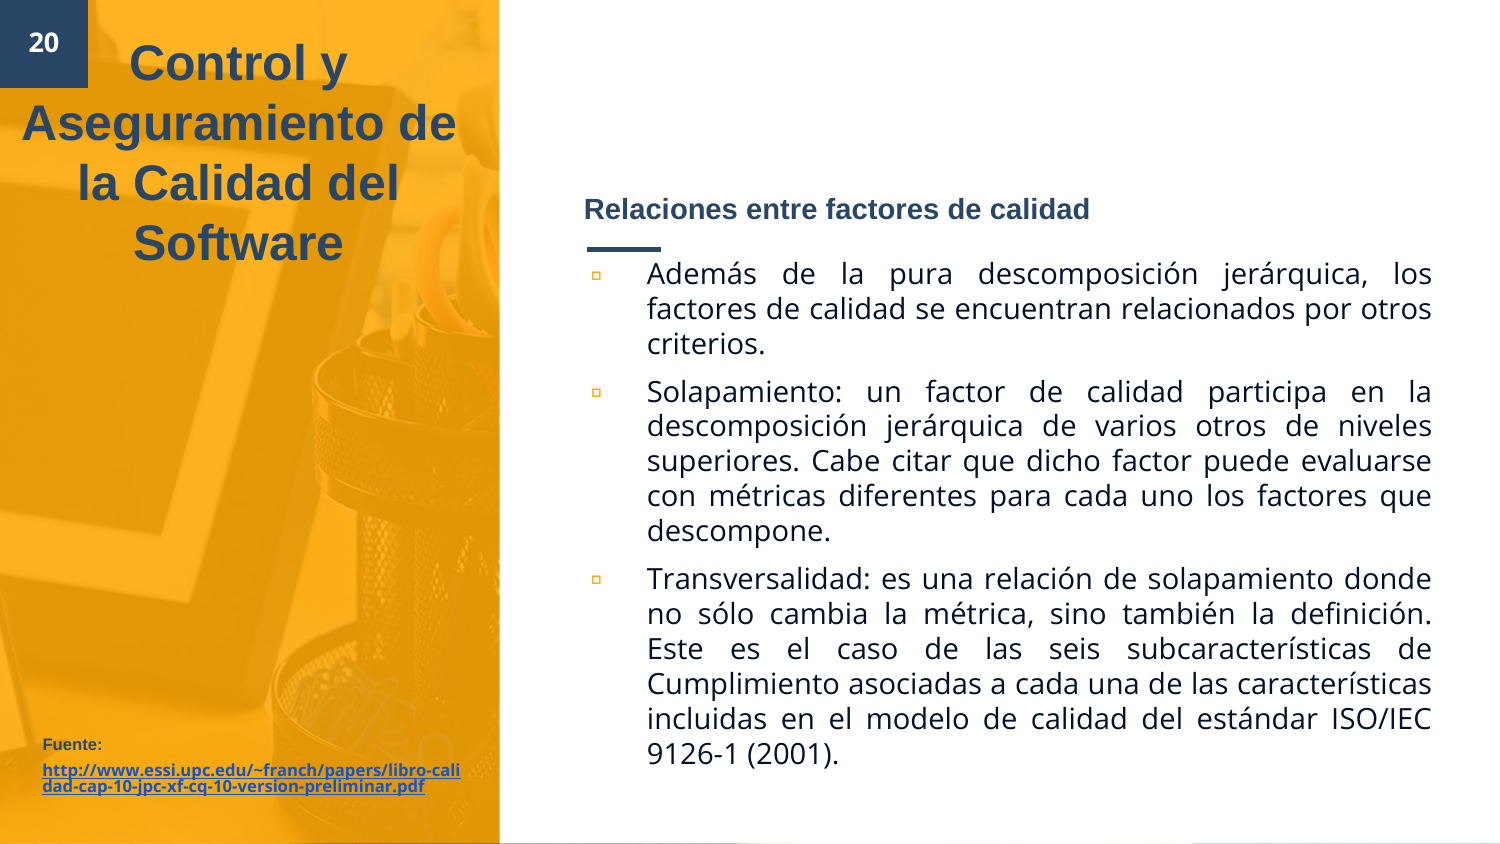

Control y Aseguramiento de la Calidad del Software
20
# Relaciones entre factores de calidad
Además de la pura descomposición jerárquica, los factores de calidad se encuentran relacionados por otros criterios.
Solapamiento: un factor de calidad participa en la descomposición jerárquica de varios otros de niveles superiores. Cabe citar que dicho factor puede evaluarse con métricas diferentes para cada uno los factores que descompone.
Transversalidad: es una relación de solapamiento donde no sólo cambia la métrica, sino también la definición. Este es el caso de las seis subcaracterísticas de Cumplimiento asociadas a cada una de las características incluidas en el modelo de calidad del estándar ISO/IEC 9126-1 (2001).

Fuente:
http://www.essi.upc.edu/~franch/papers/libro-calidad-cap-10-jpc-xf-cq-10-version-preliminar.pdf